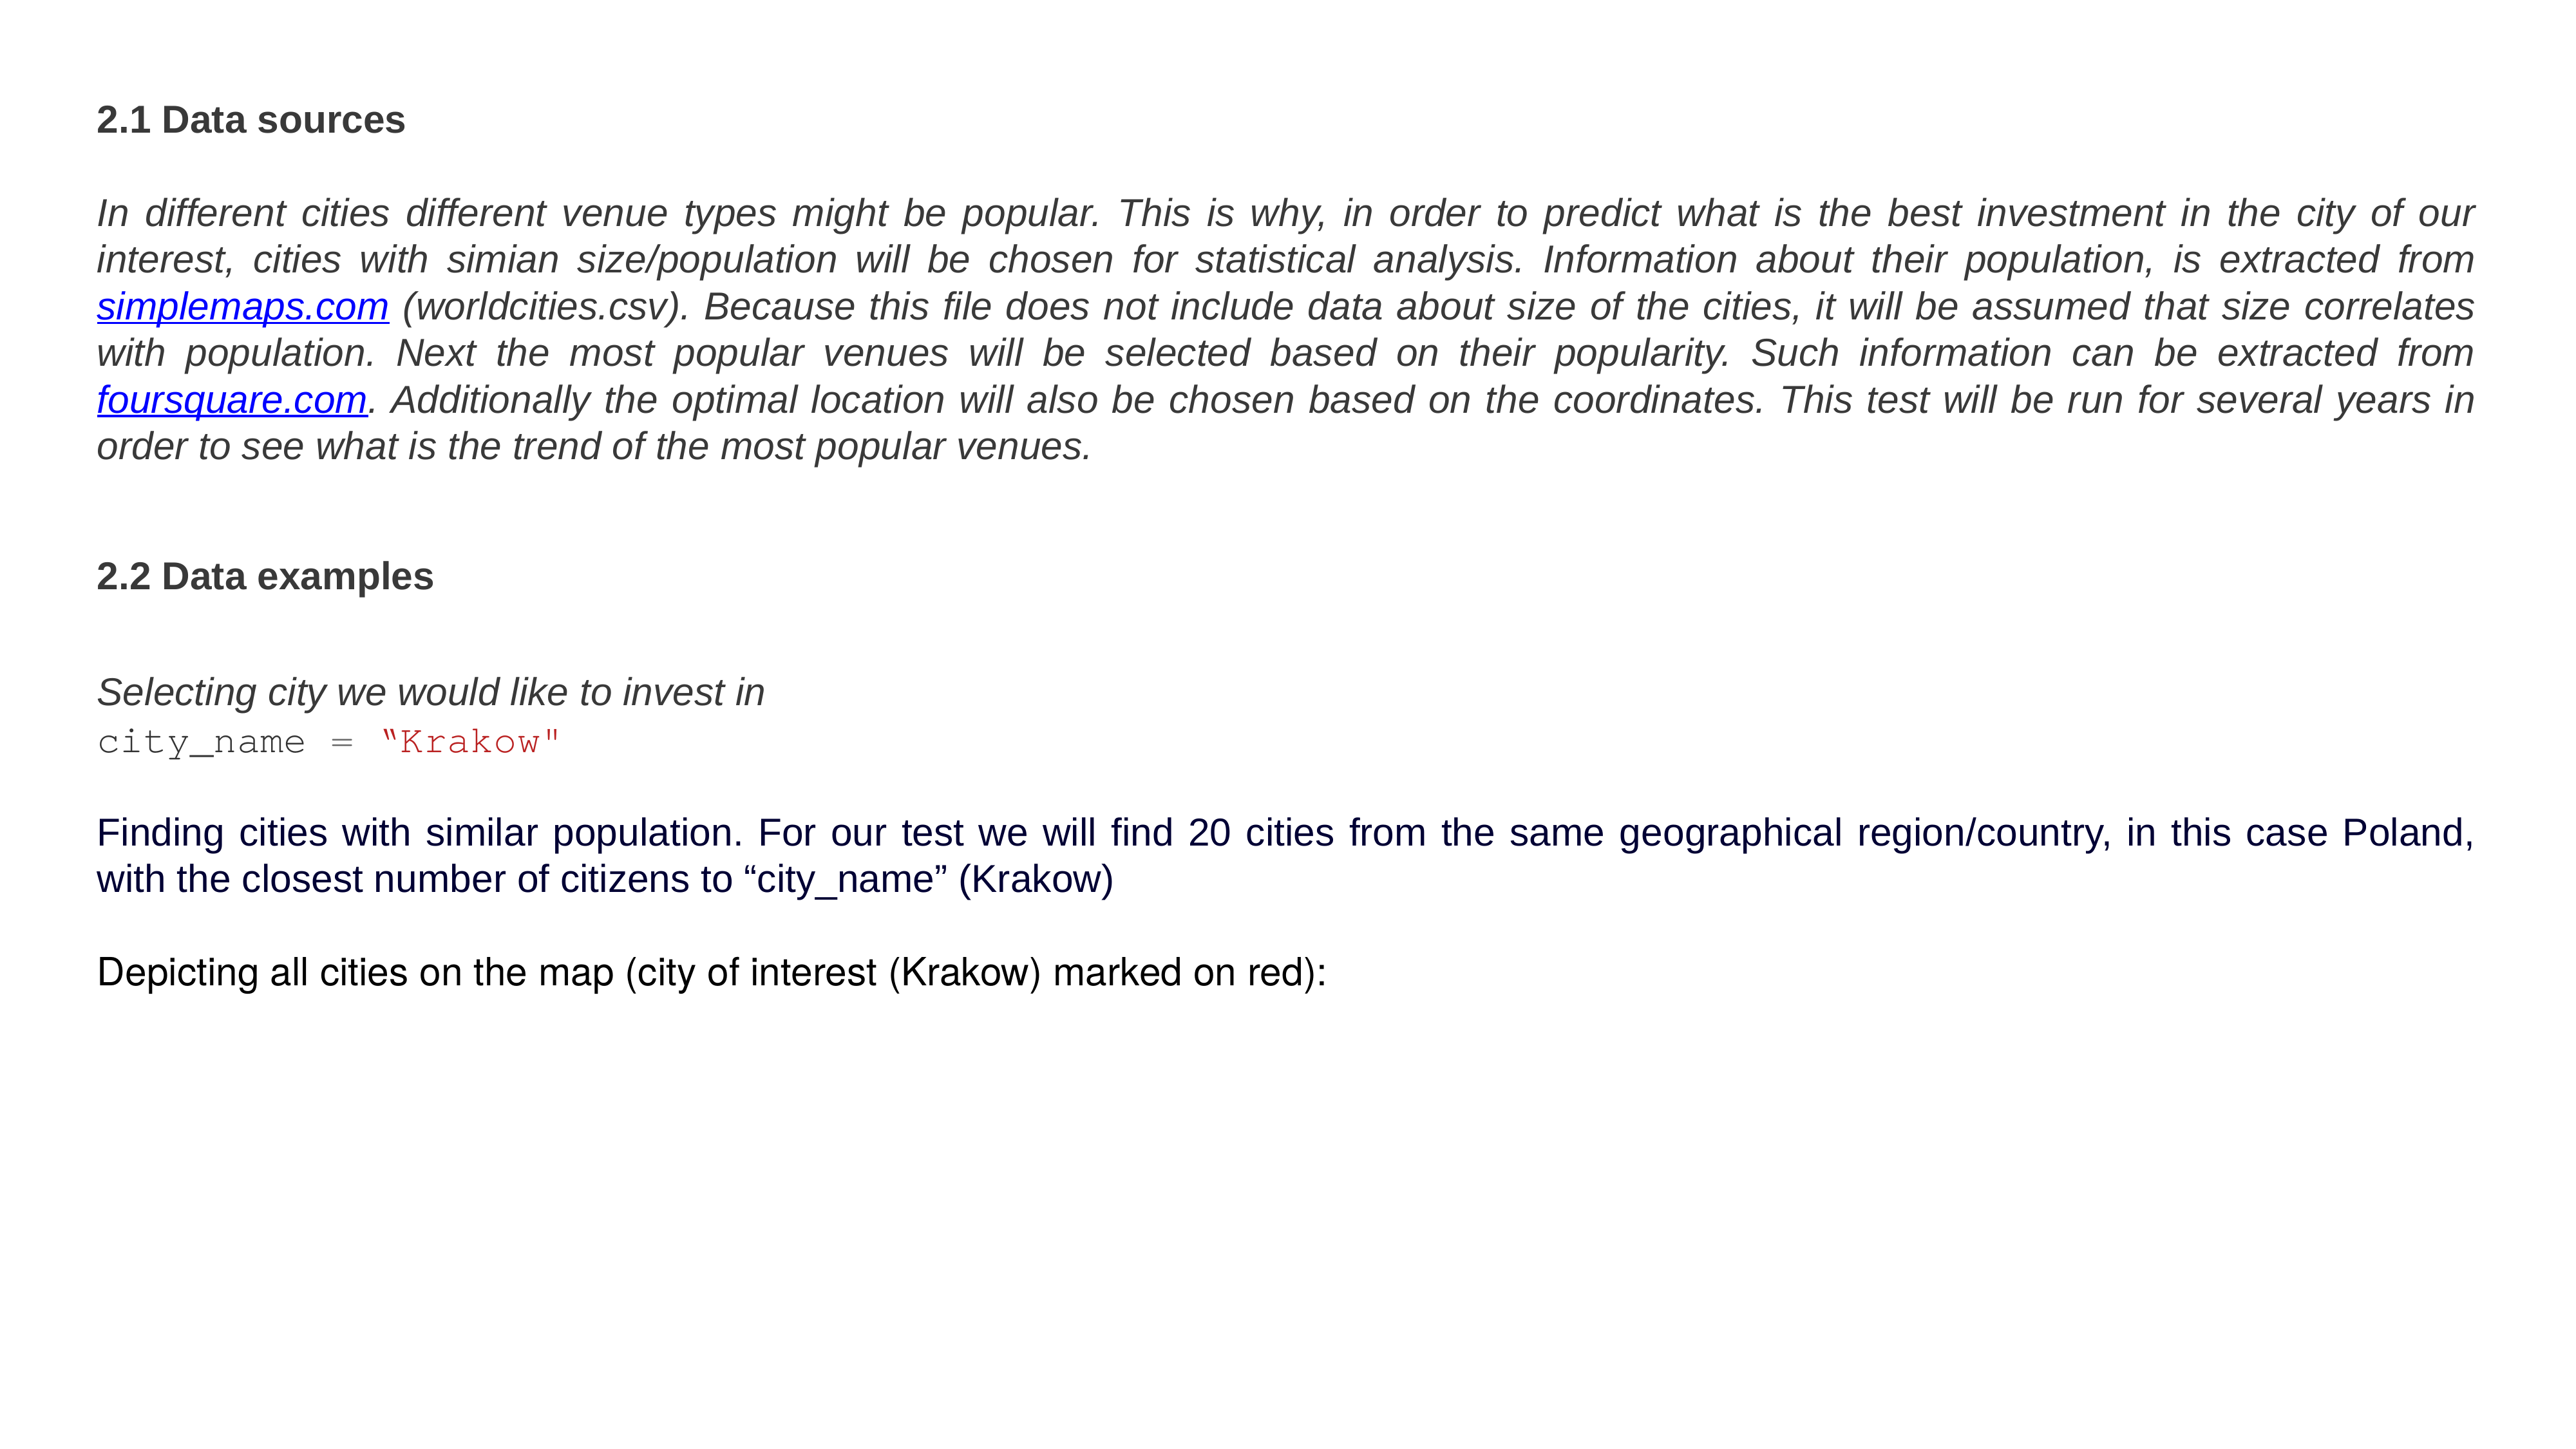

2.1 Data sources

In different cities different venue types might be popular. This is why, in order to predict what is the best investment in the city of our interest, cities with simian size/population will be chosen for statistical analysis. Information about their population, is extracted from simplemaps.com (worldcities.csv). Because this file does not include data about size of the cities, it will be assumed that size correlates with population. Next the most popular venues will be selected based on their popularity. Such information can be extracted from foursquare.com. Additionally the optimal location will also be chosen based on the coordinates. This test will be run for several years in order to see what is the trend of the most popular venues.

2.2 Data examples

Selecting city we would like to invest in
city_name = “Krakow"

Finding cities with similar population. For our test we will find 20 cities from the same geographical region/country, in this case Poland, with the closest number of citizens to “city_name” (Krakow)

Depicting all cities on the map (city of interest (Krakow) marked on red):